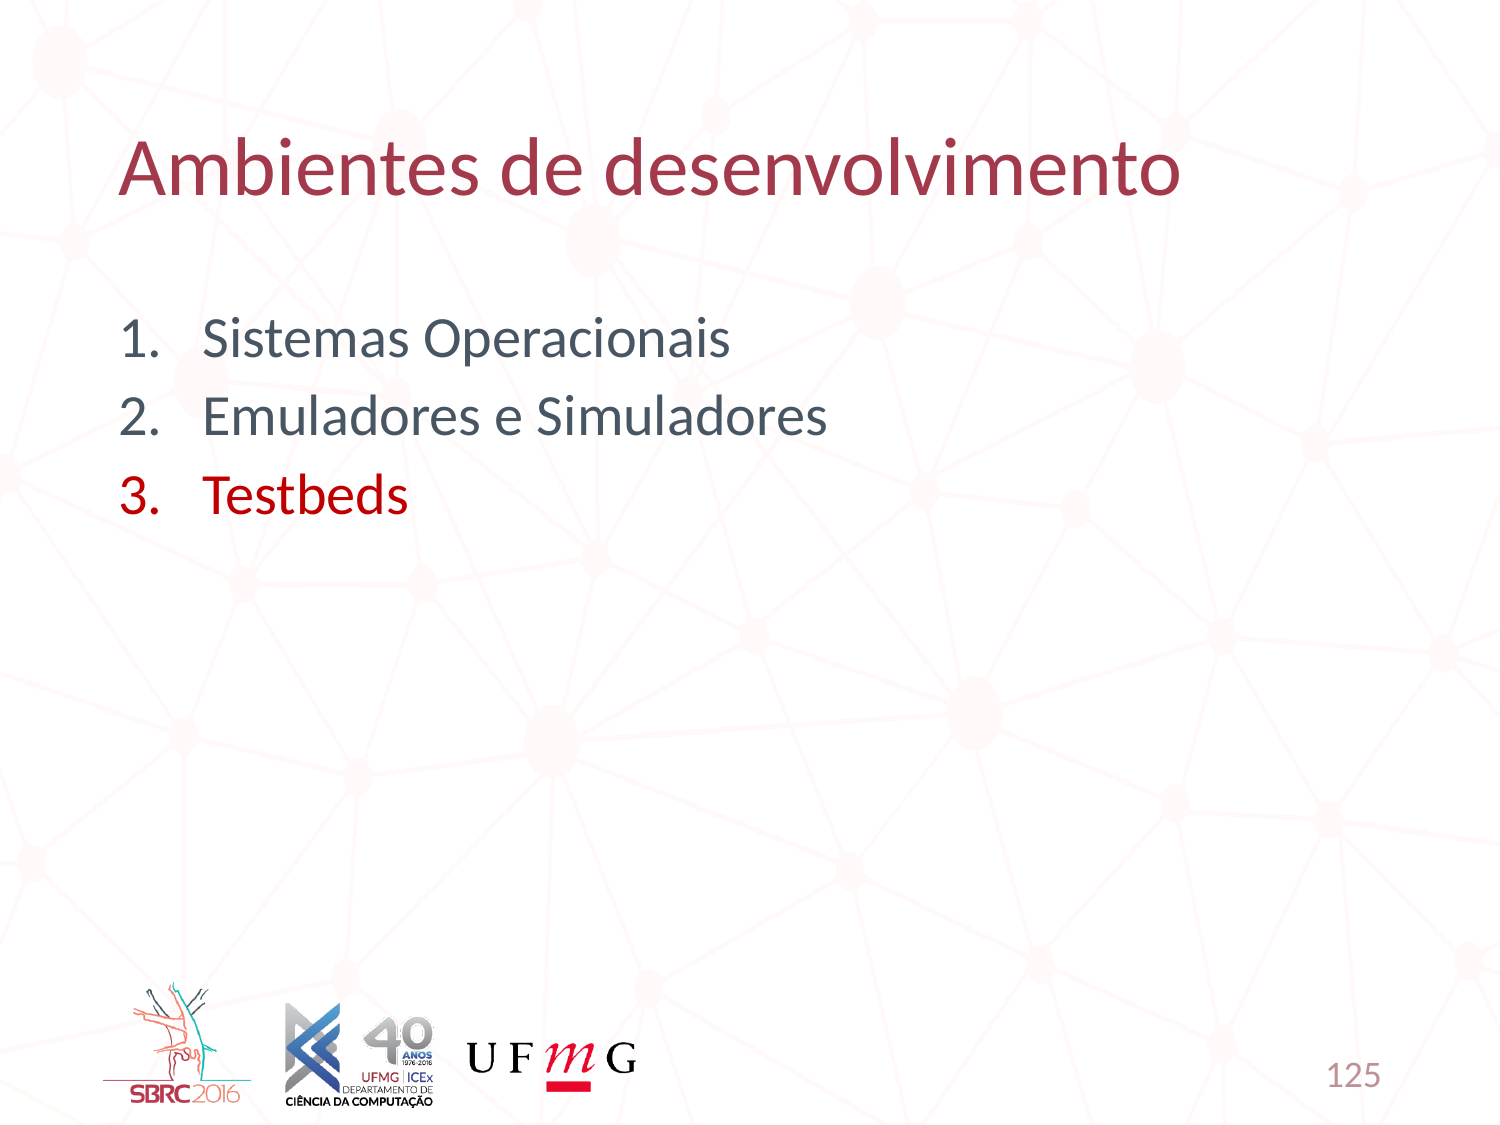

# Ambientes de desenvolvimento

Sistemas Operacionais
Emuladores e Simuladores
Testbeds

125